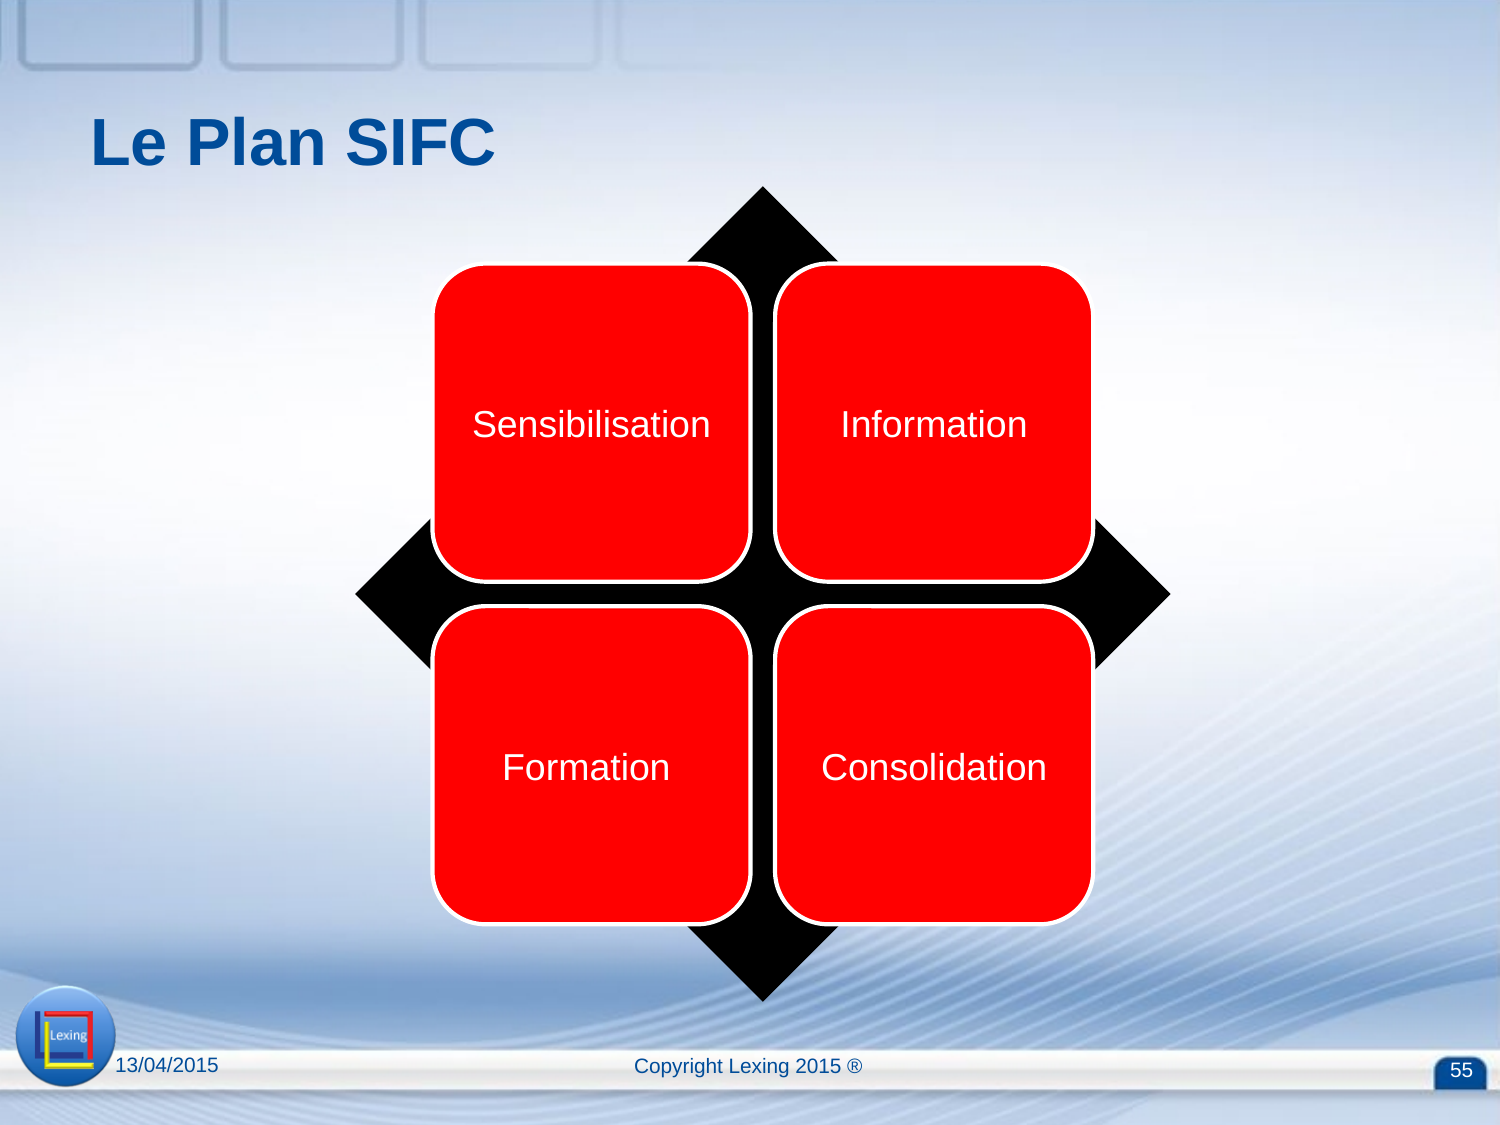

# Le Plan SIFC
Sensibilisation
Information
Formation
Consolidation
13/04/2015
Copyright Lexing 2015 ®
55